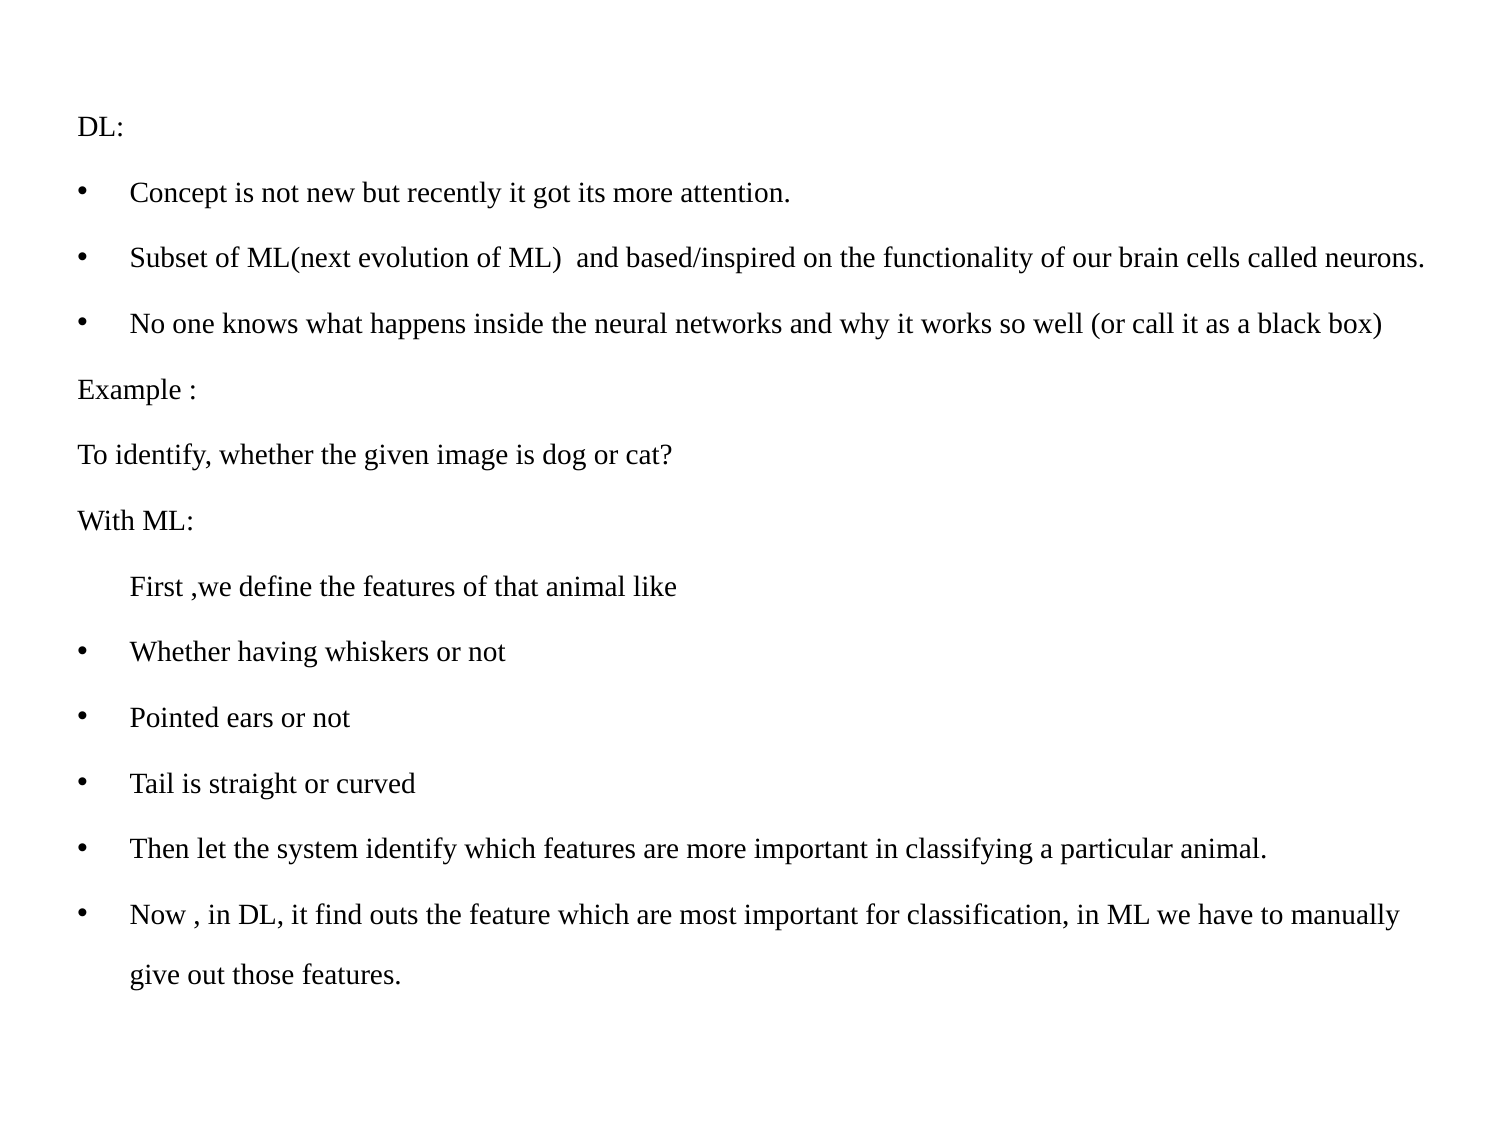

DL:
Concept is not new but recently it got its more attention.
Subset of ML(next evolution of ML)  and based/inspired on the functionality of our brain cells called neurons.
No one knows what happens inside the neural networks and why it works so well (or call it as a black box)
Example :
To identify, whether the given image is dog or cat?
With ML:
	First ,we define the features of that animal like
Whether having whiskers or not
Pointed ears or not
Tail is straight or curved
Then let the system identify which features are more important in classifying a particular animal.
Now , in DL, it find outs the feature which are most important for classification, in ML we have to manually give out those features.